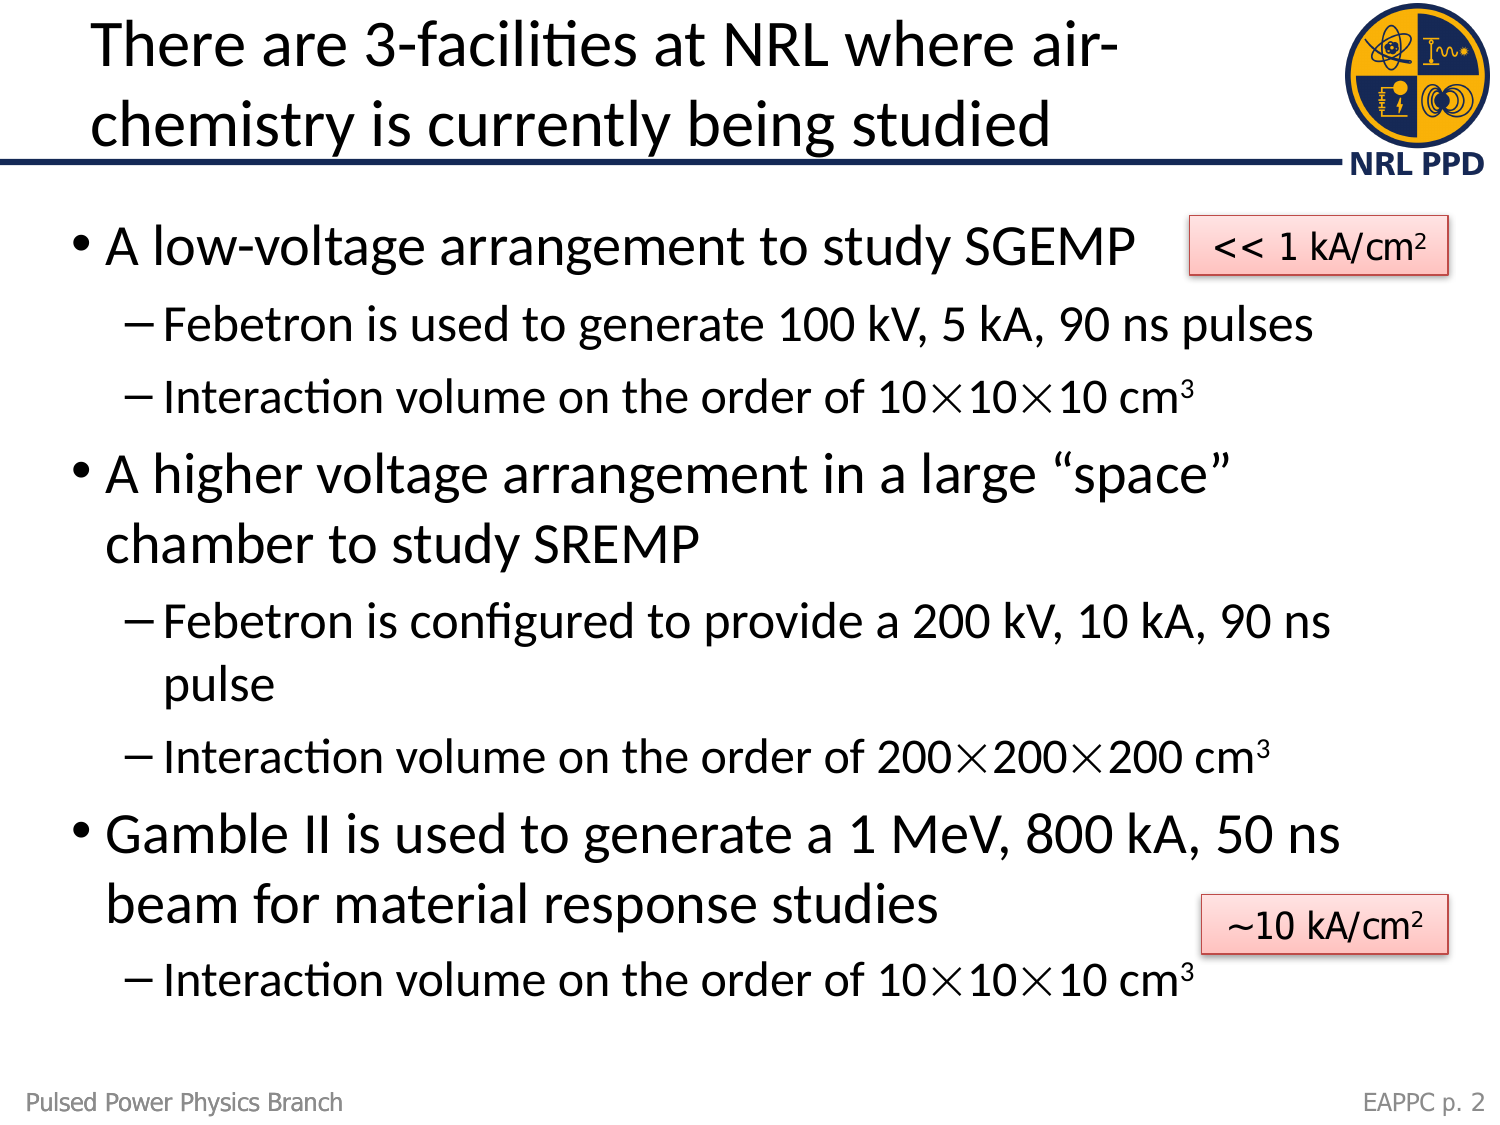

# There are 3-facilities at NRL where air-chemistry is currently being studied
A low-voltage arrangement to study SGEMP
Febetron is used to generate 100 kV, 5 kA, 90 ns pulses
Interaction volume on the order of 10×10×10 cm3
A higher voltage arrangement in a large “space” chamber to study SREMP
Febetron is configured to provide a 200 kV, 10 kA, 90 ns pulse
Interaction volume on the order of 200×200×200 cm3
Gamble II is used to generate a 1 MeV, 800 kA, 50 ns beam for material response studies
Interaction volume on the order of 10×10×10 cm3
<< 1 kA/cm2
~10 kA/cm2